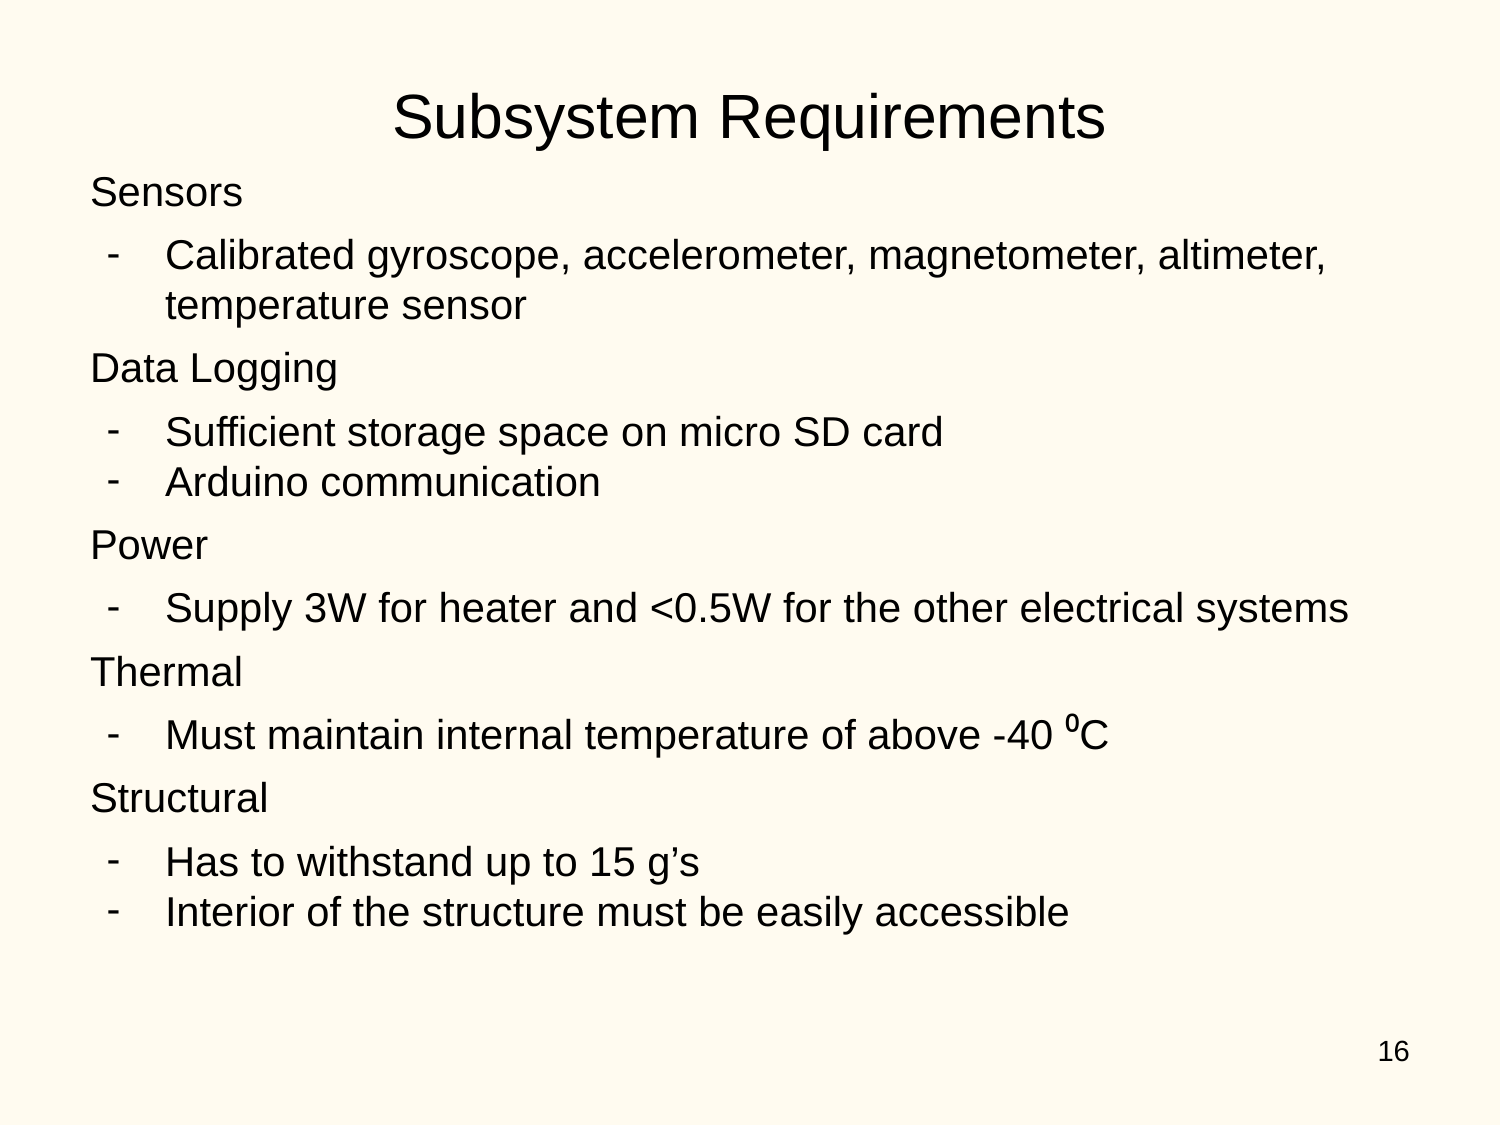

Subsystem Requirements
Sensors
Calibrated gyroscope, accelerometer, magnetometer, altimeter, temperature sensor
Data Logging
Sufficient storage space on micro SD card
Arduino communication
Power
Supply 3W for heater and <0.5W for the other electrical systems
Thermal
Must maintain internal temperature of above -40 ⁰C
Structural
Has to withstand up to 15 g’s
Interior of the structure must be easily accessible

16